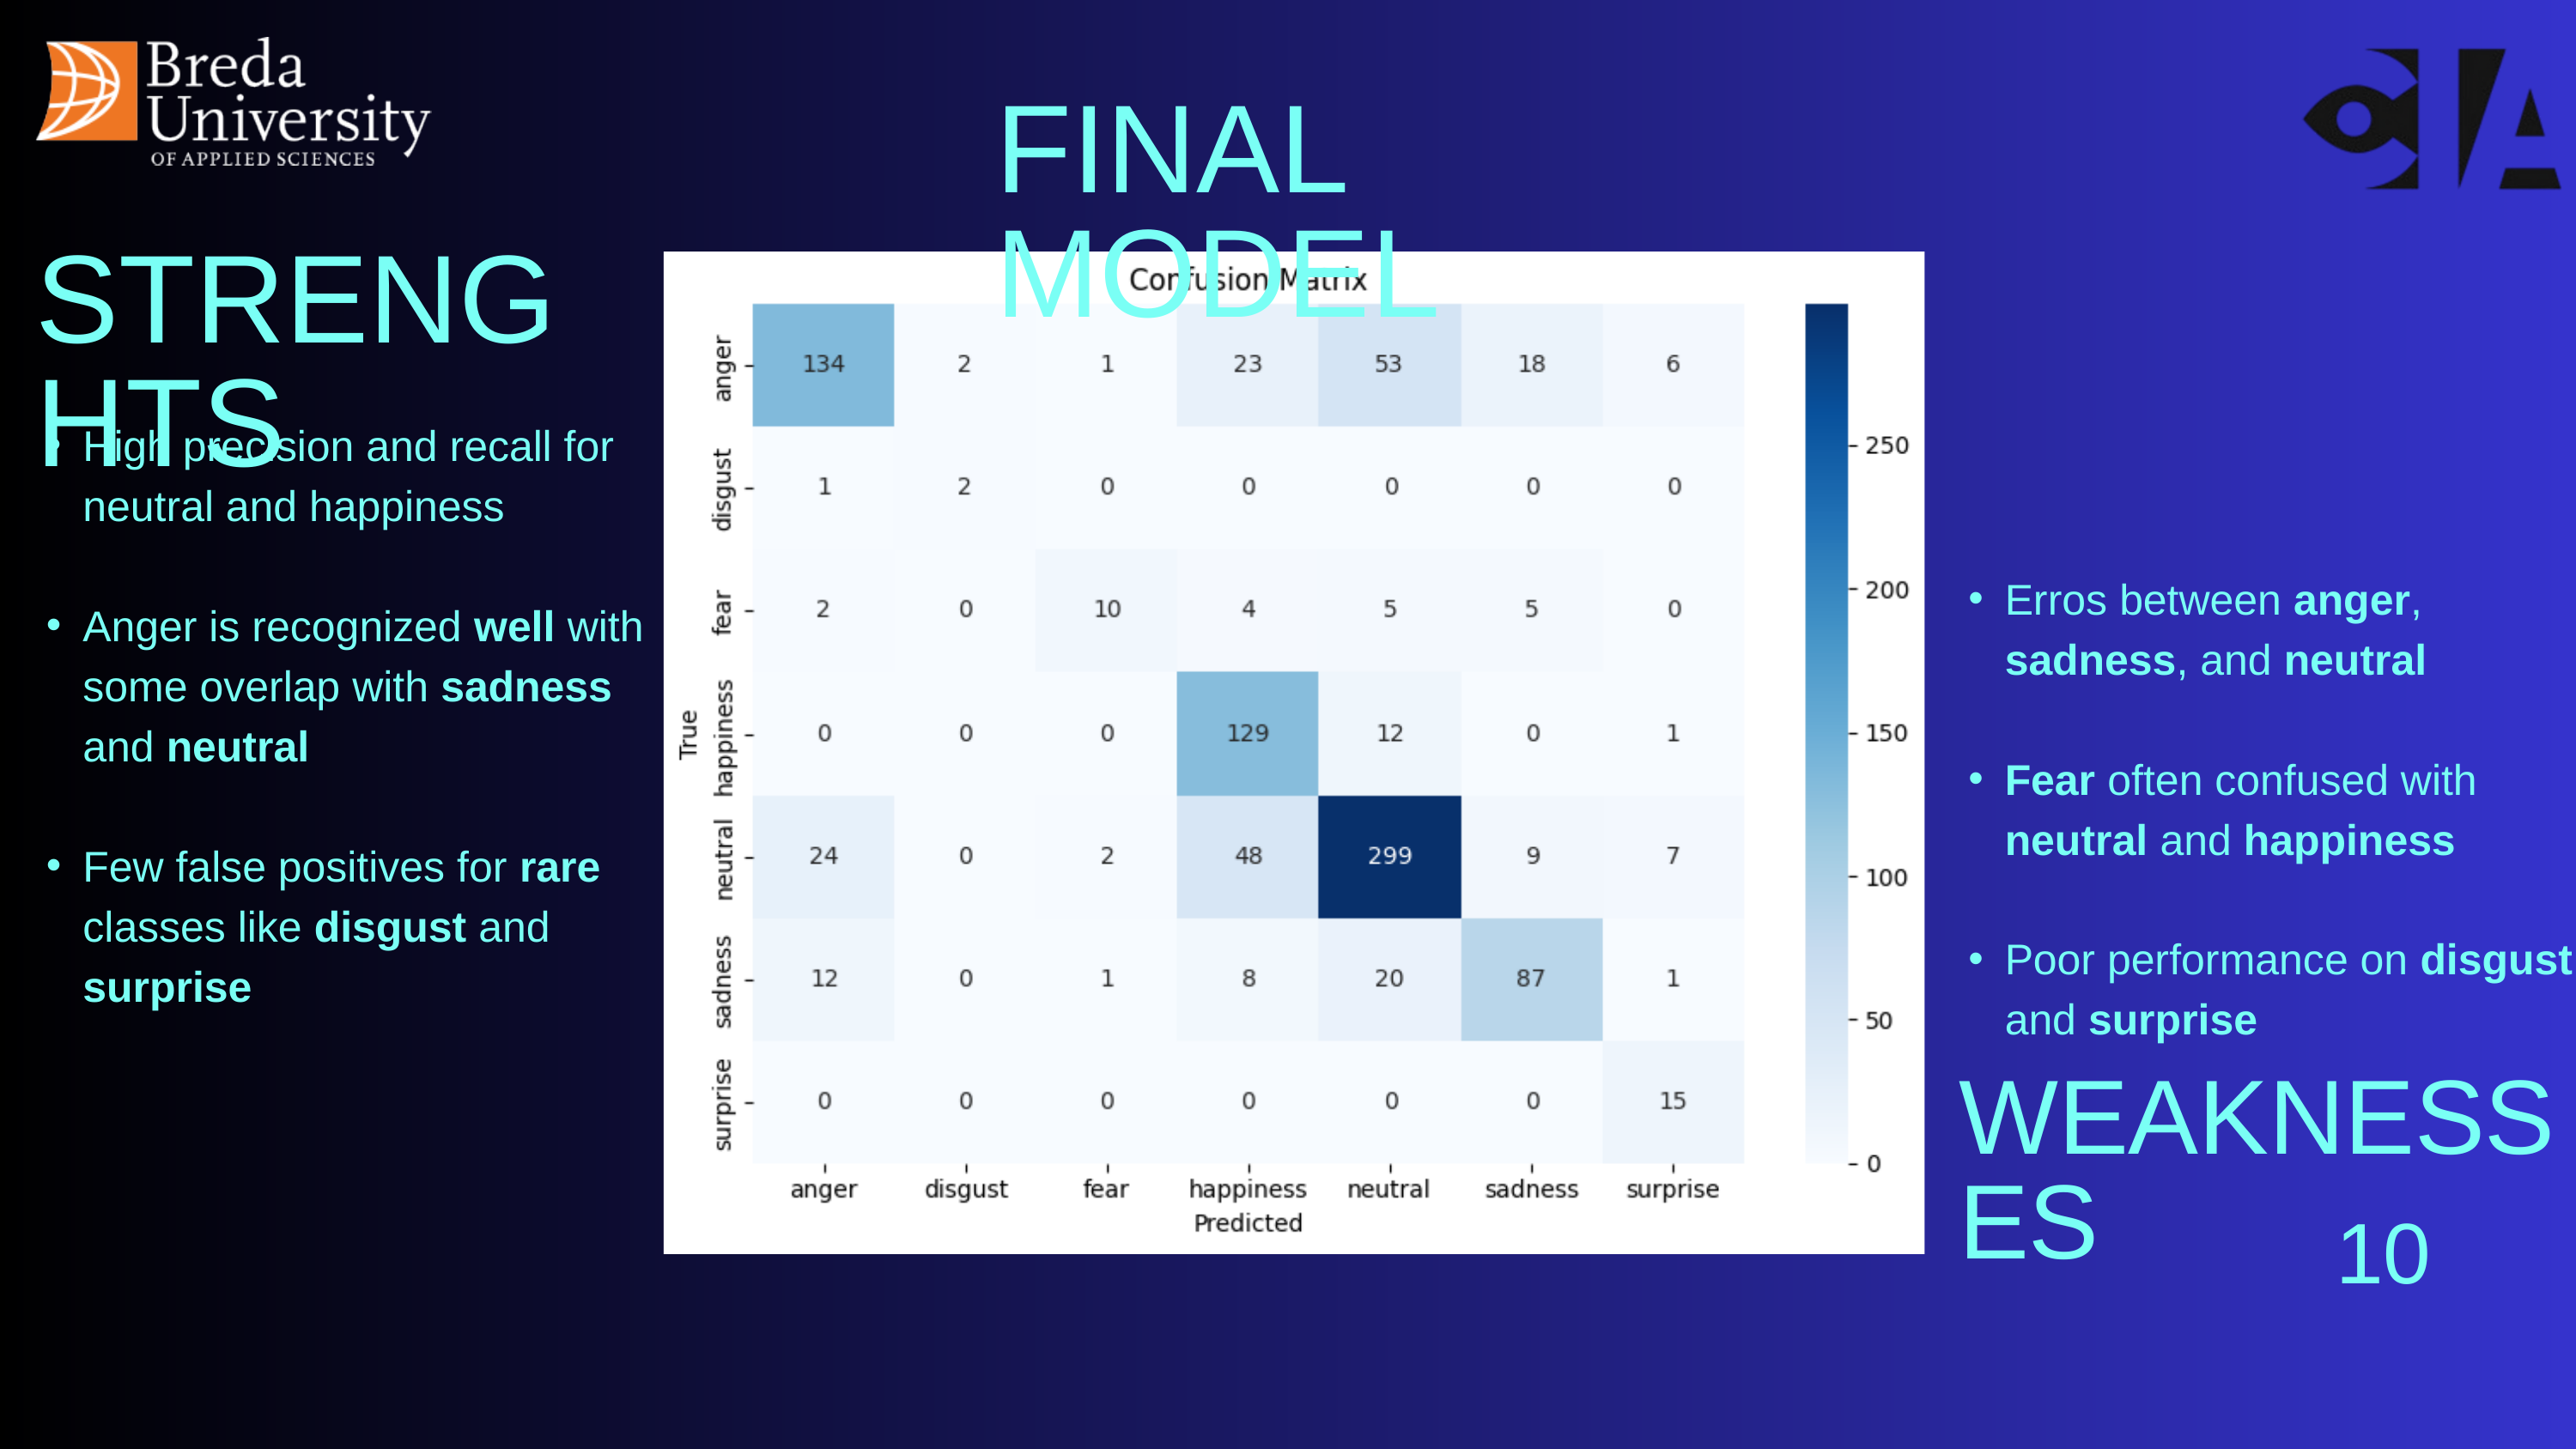

FINAL MODEL
STRENGHTS

High precision and recall for neutral and happiness

Anger is recognized well with some overlap with sadness and neutral

Few false positives for rare classes like disgust and surprise
Erros between anger, sadness, and neutral

Fear often confused with neutral and happiness

Poor performance on disgust and surprise
WEAKNESSES
10